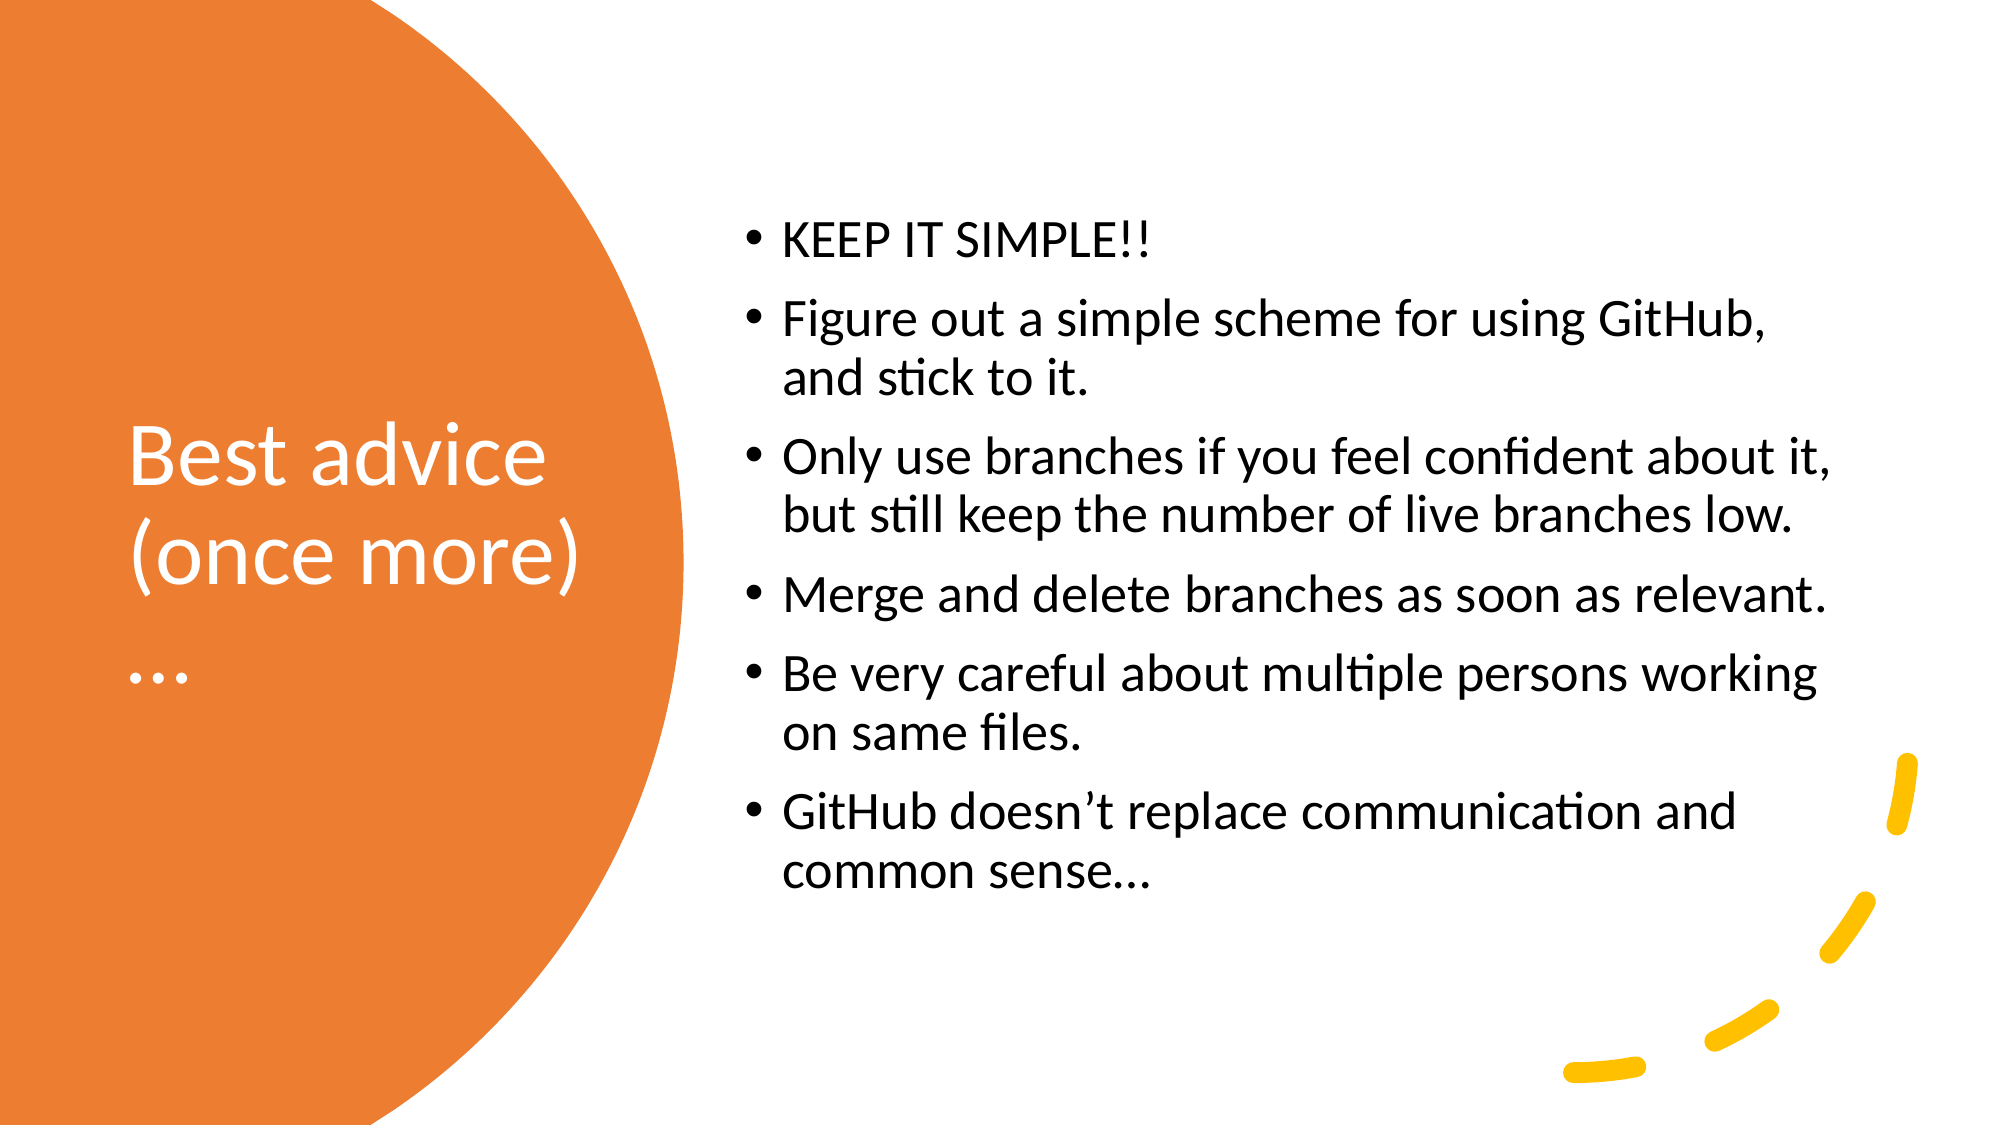

KEEP IT SIMPLE!!
Figure out a simple scheme for using GitHub, and stick to it.
Only use branches if you feel confident about it, but still keep the number of live branches low.
Merge and delete branches as soon as relevant.
Be very careful about multiple persons working on same files.
GitHub doesn’t replace communication and common sense…
# Best advice (once more)…